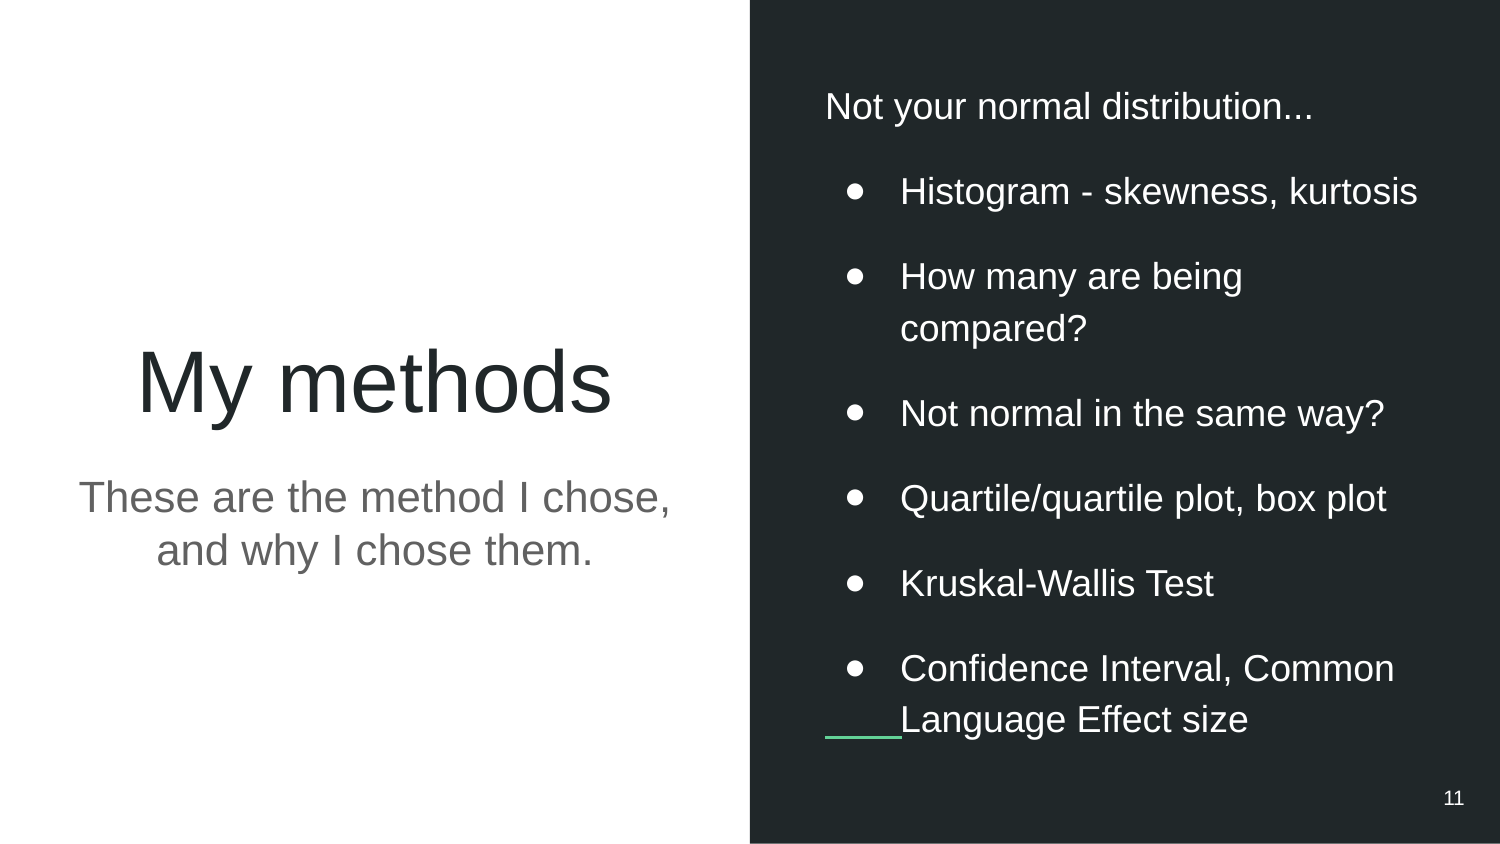

Not your normal distribution...
Histogram - skewness, kurtosis
How many are being compared?
Not normal in the same way?
Quartile/quartile plot, box plot
Kruskal-Wallis Test
Confidence Interval, Common Language Effect size
# My methods
These are the method I chose, and why I chose them.
11